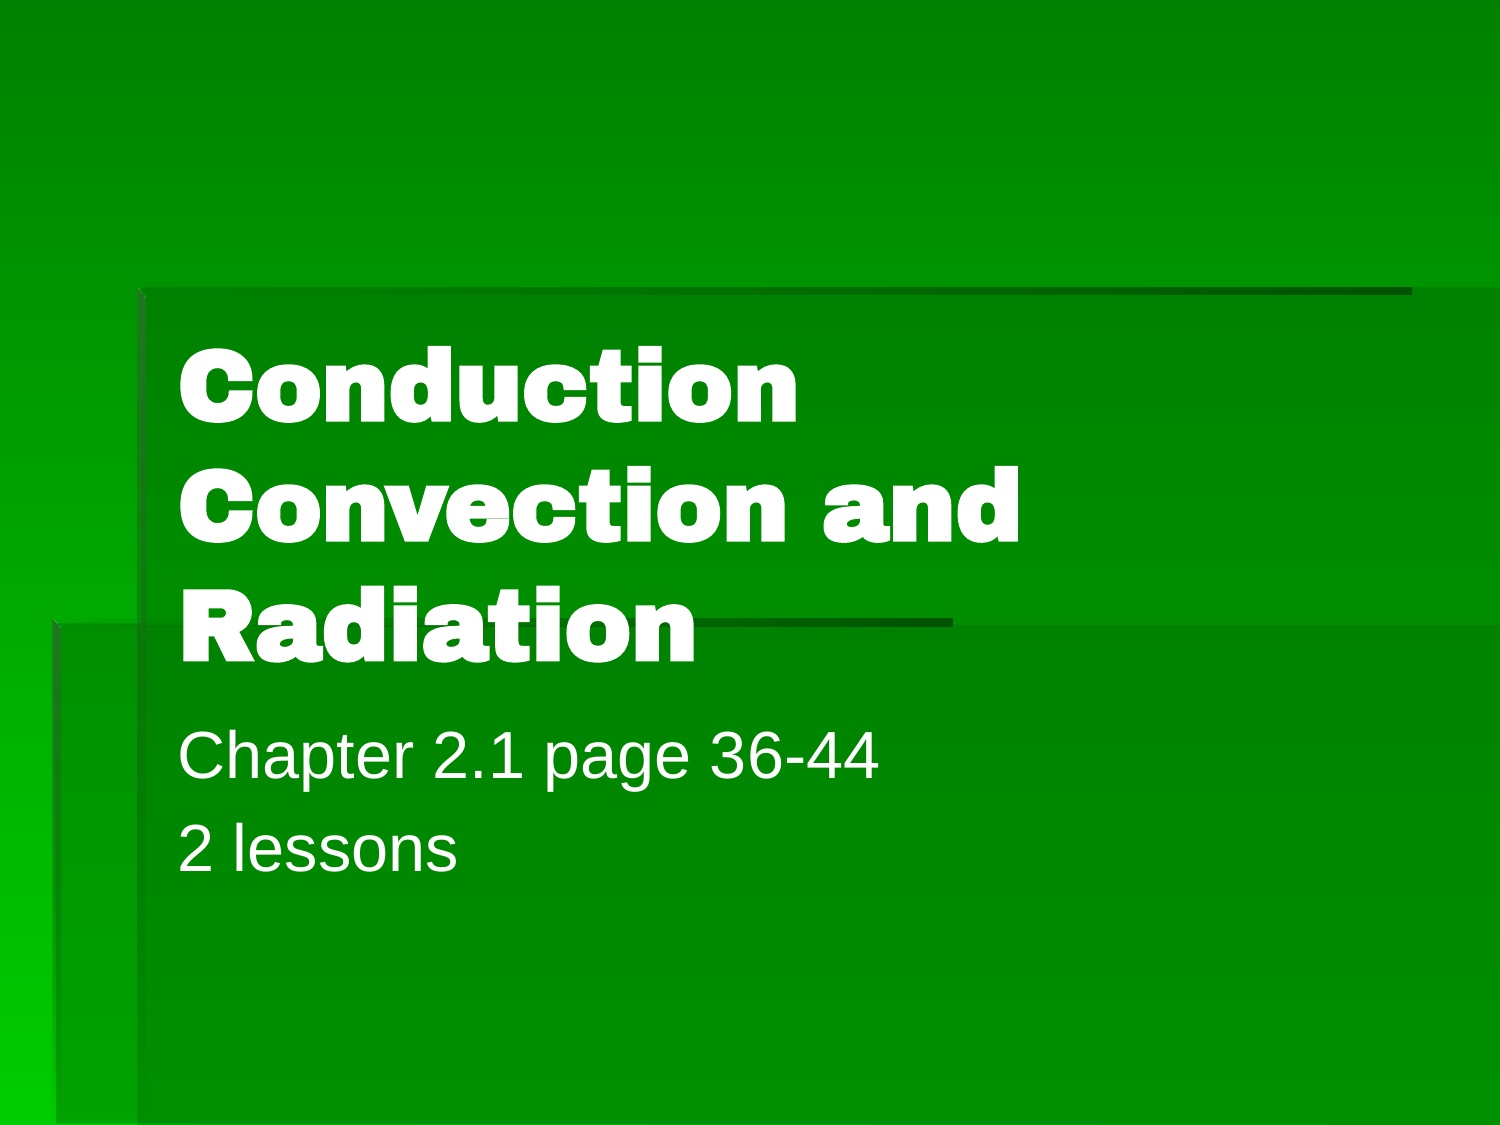

# Conduction Convection and Radiation
Chapter 2.1 page 36-44
2 lessons